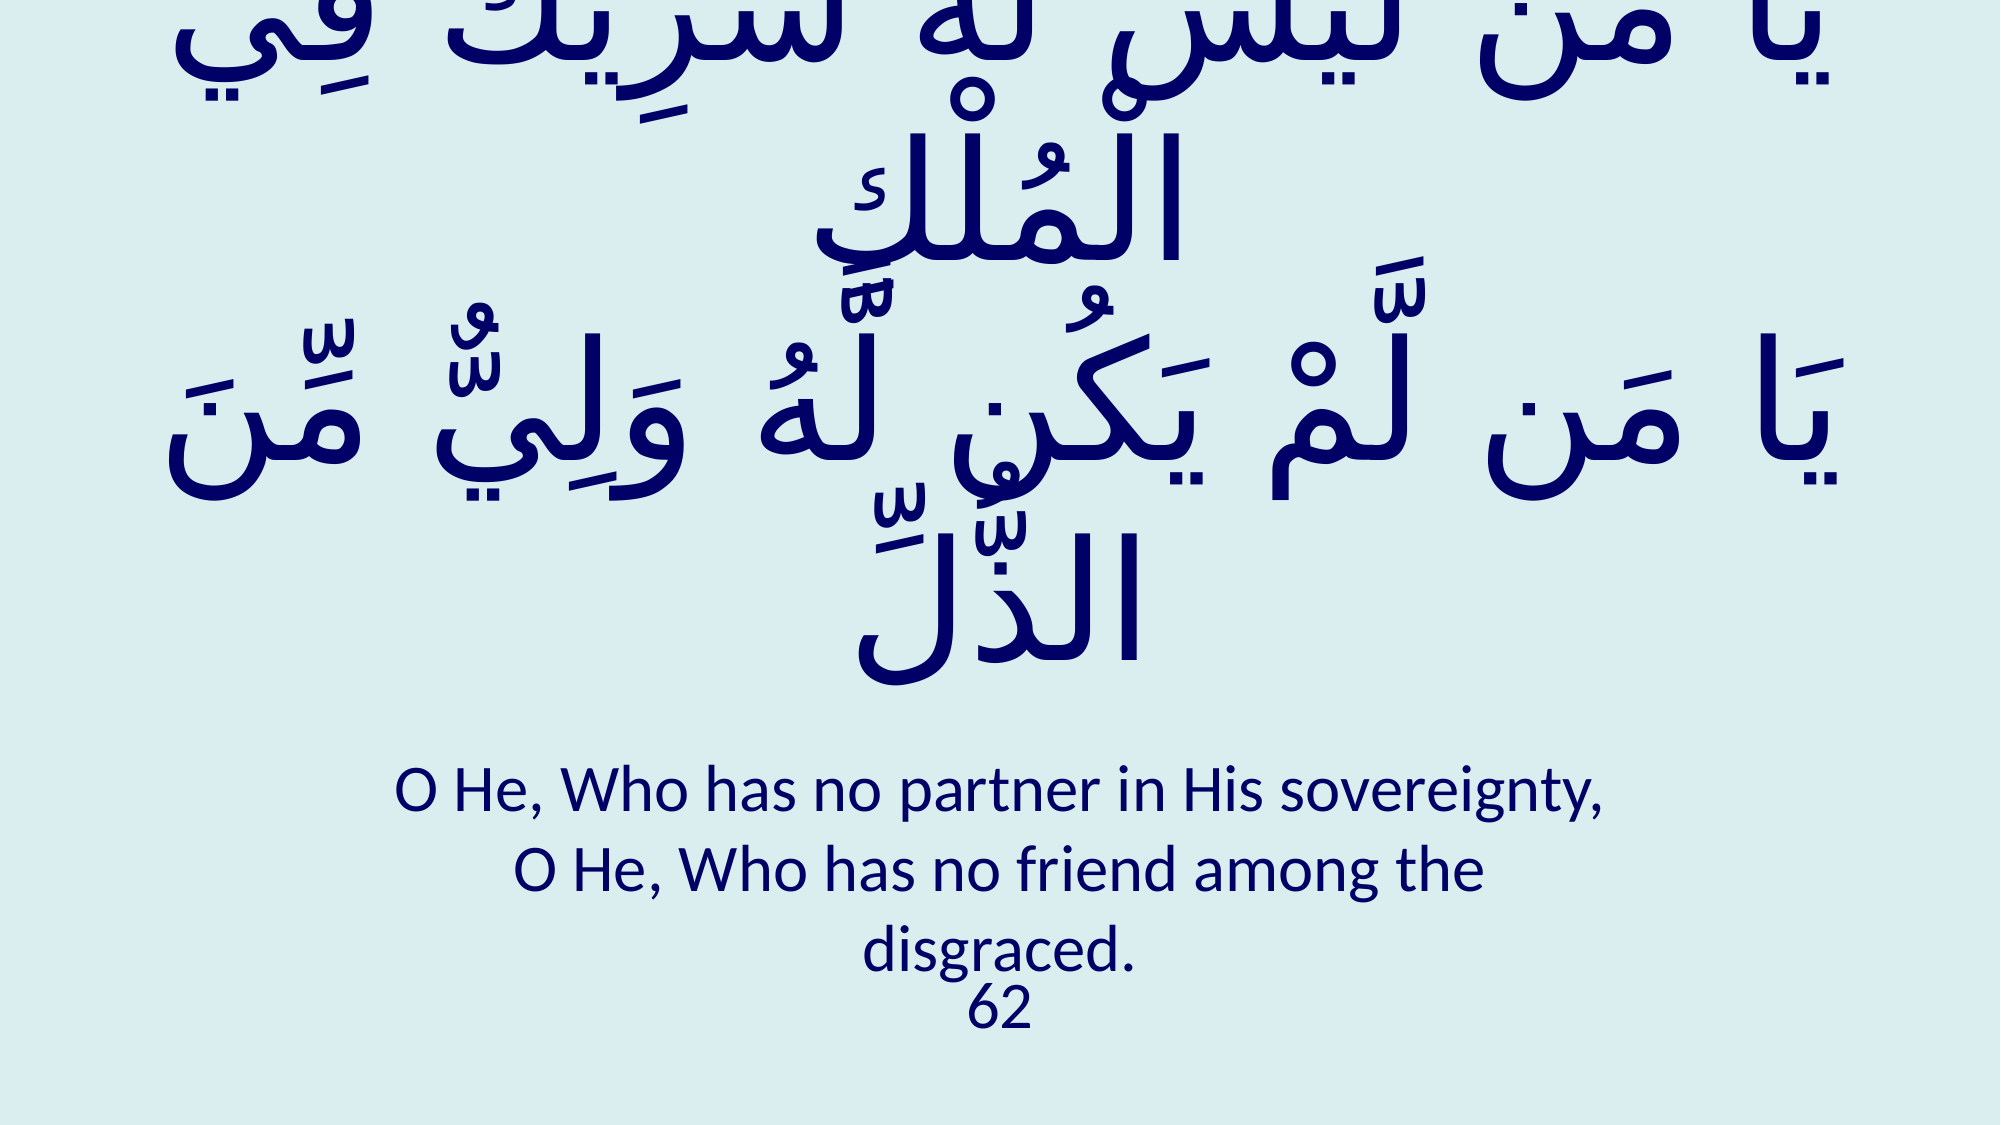

# يَّا مَن لَّيْسَ لَهُ شَرِيكٌ فِي الْمُلْكِ يَا مَن لَّمْ يَكُن لَّهُ وَلِيٌّ مِّنَ الذُّلِّ
O He, Who has no partner in His sovereignty, O He, Who has no friend among the disgraced.
62